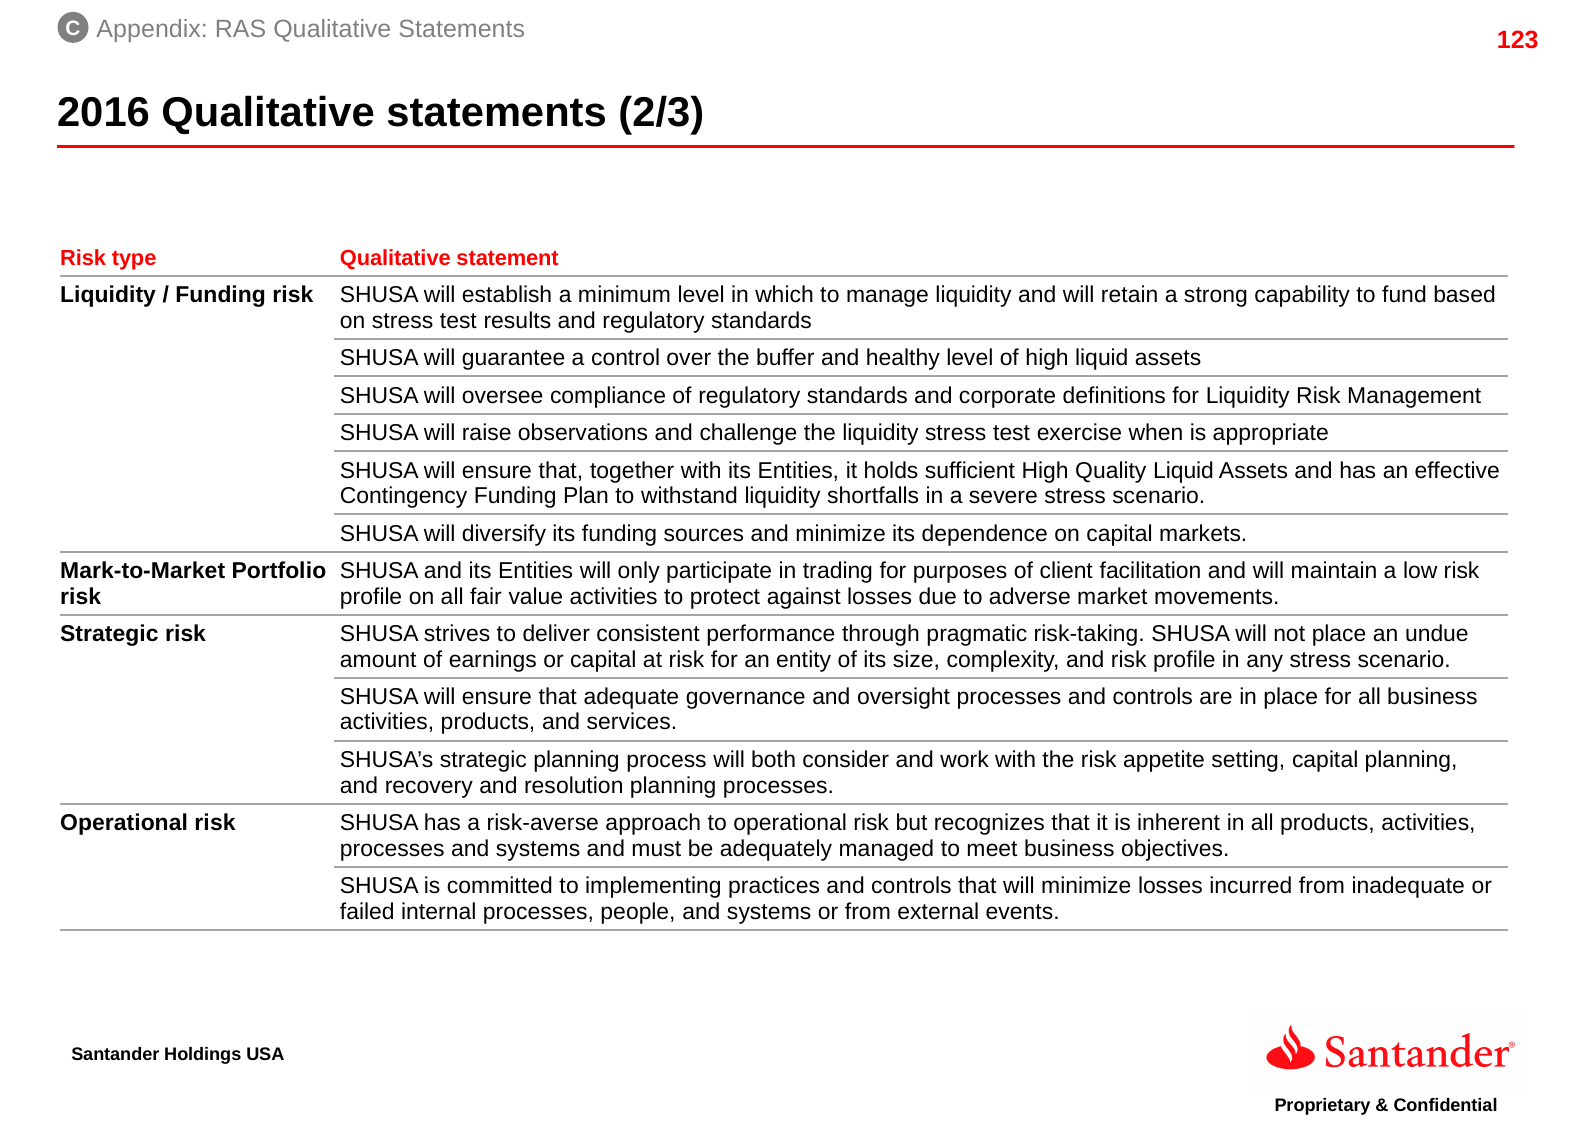

C
Appendix: RAS Qualitative Statements
2016 Qualitative statements (2/3)
| Risk type | Qualitative statement |
| --- | --- |
| Liquidity / Funding risk | SHUSA will establish a minimum level in which to manage liquidity and will retain a strong capability to fund based on stress test results and regulatory standards |
|  | SHUSA will guarantee a control over the buffer and healthy level of high liquid assets |
|  | SHUSA will oversee compliance of regulatory standards and corporate definitions for Liquidity Risk Management |
|  | SHUSA will raise observations and challenge the liquidity stress test exercise when is appropriate |
|  | SHUSA will ensure that, together with its Entities, it holds sufficient High Quality Liquid Assets and has an effective Contingency Funding Plan to withstand liquidity shortfalls in a severe stress scenario. |
|  | SHUSA will diversify its funding sources and minimize its dependence on capital markets. |
| Mark-to-Market Portfolio risk | SHUSA and its Entities will only participate in trading for purposes of client facilitation and will maintain a low risk profile on all fair value activities to protect against losses due to adverse market movements. |
| Strategic risk | SHUSA strives to deliver consistent performance through pragmatic risk-taking. SHUSA will not place an undue amount of earnings or capital at risk for an entity of its size, complexity, and risk profile in any stress scenario. |
|  | SHUSA will ensure that adequate governance and oversight processes and controls are in place for all business activities, products, and services. |
|  | SHUSA’s strategic planning process will both consider and work with the risk appetite setting, capital planning, and recovery and resolution planning processes. |
| Operational risk | SHUSA has a risk-averse approach to operational risk but recognizes that it is inherent in all products, activities, processes and systems and must be adequately managed to meet business objectives. |
|  | SHUSA is committed to implementing practices and controls that will minimize losses incurred from inadequate or failed internal processes, people, and systems or from external events. |